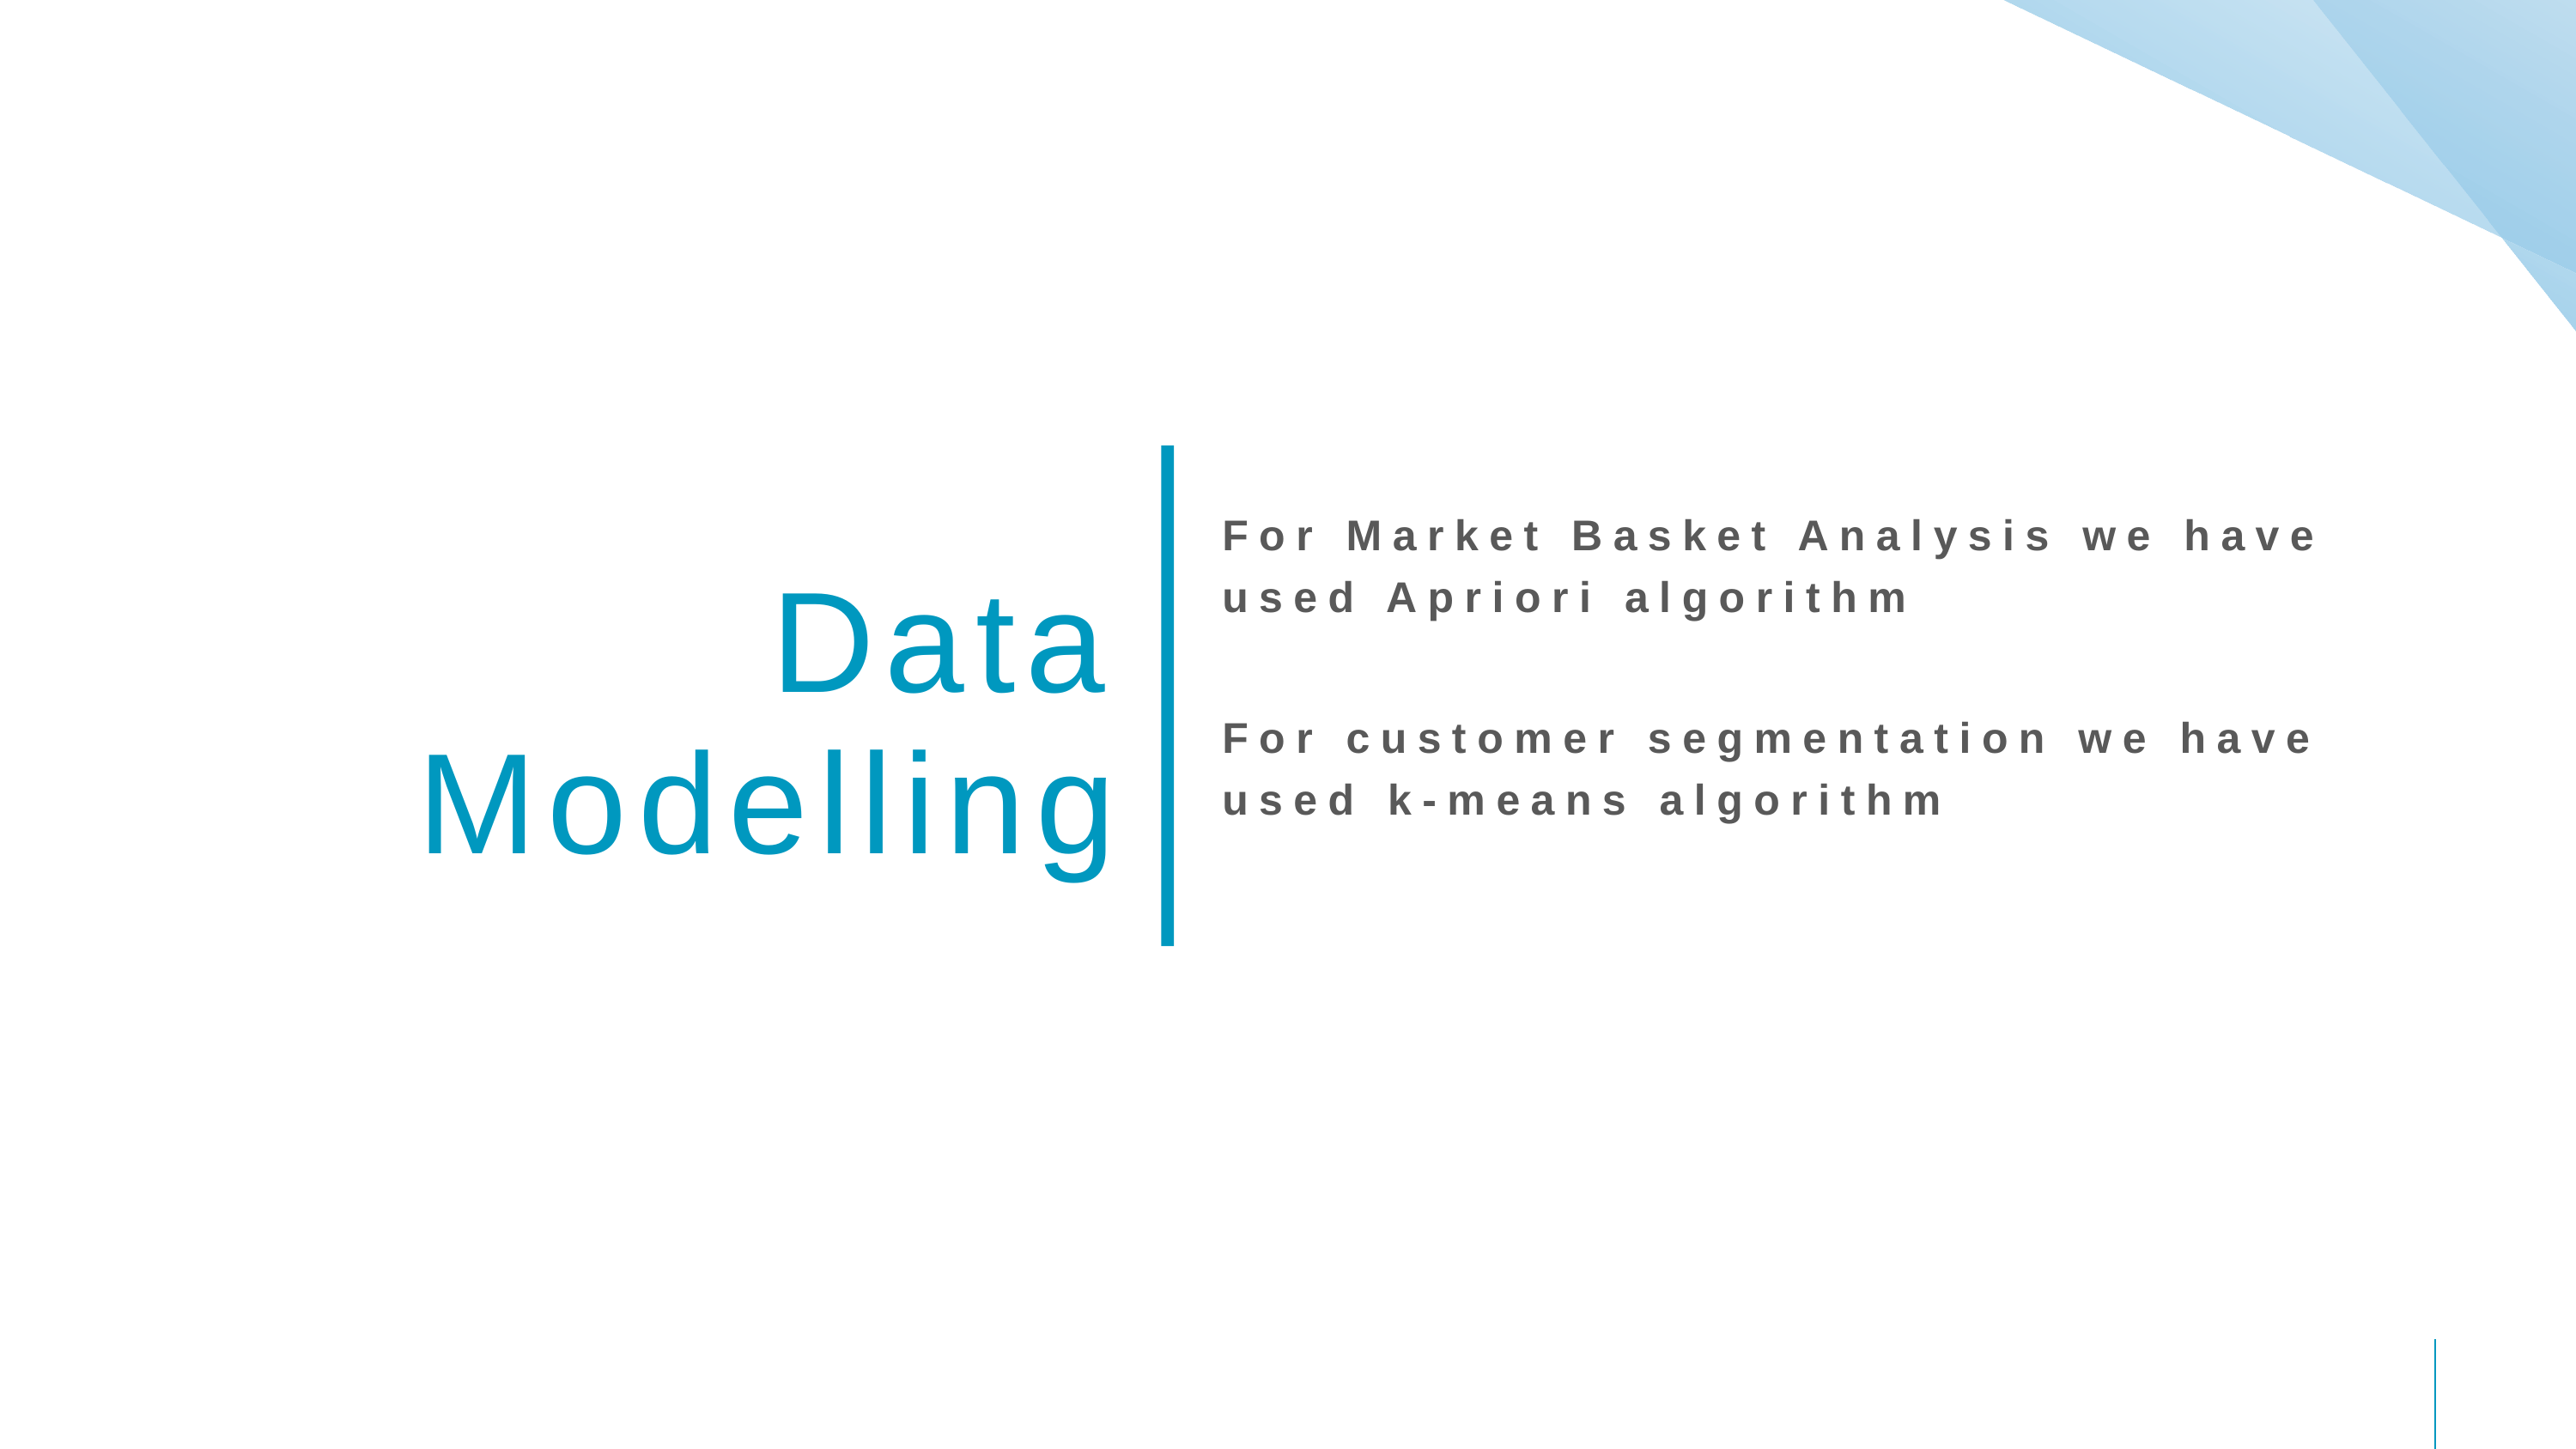

For Market Basket Analysis we have used Apriori algorithm

For customer segmentation we have used k-means algorithm

# Data Modelling